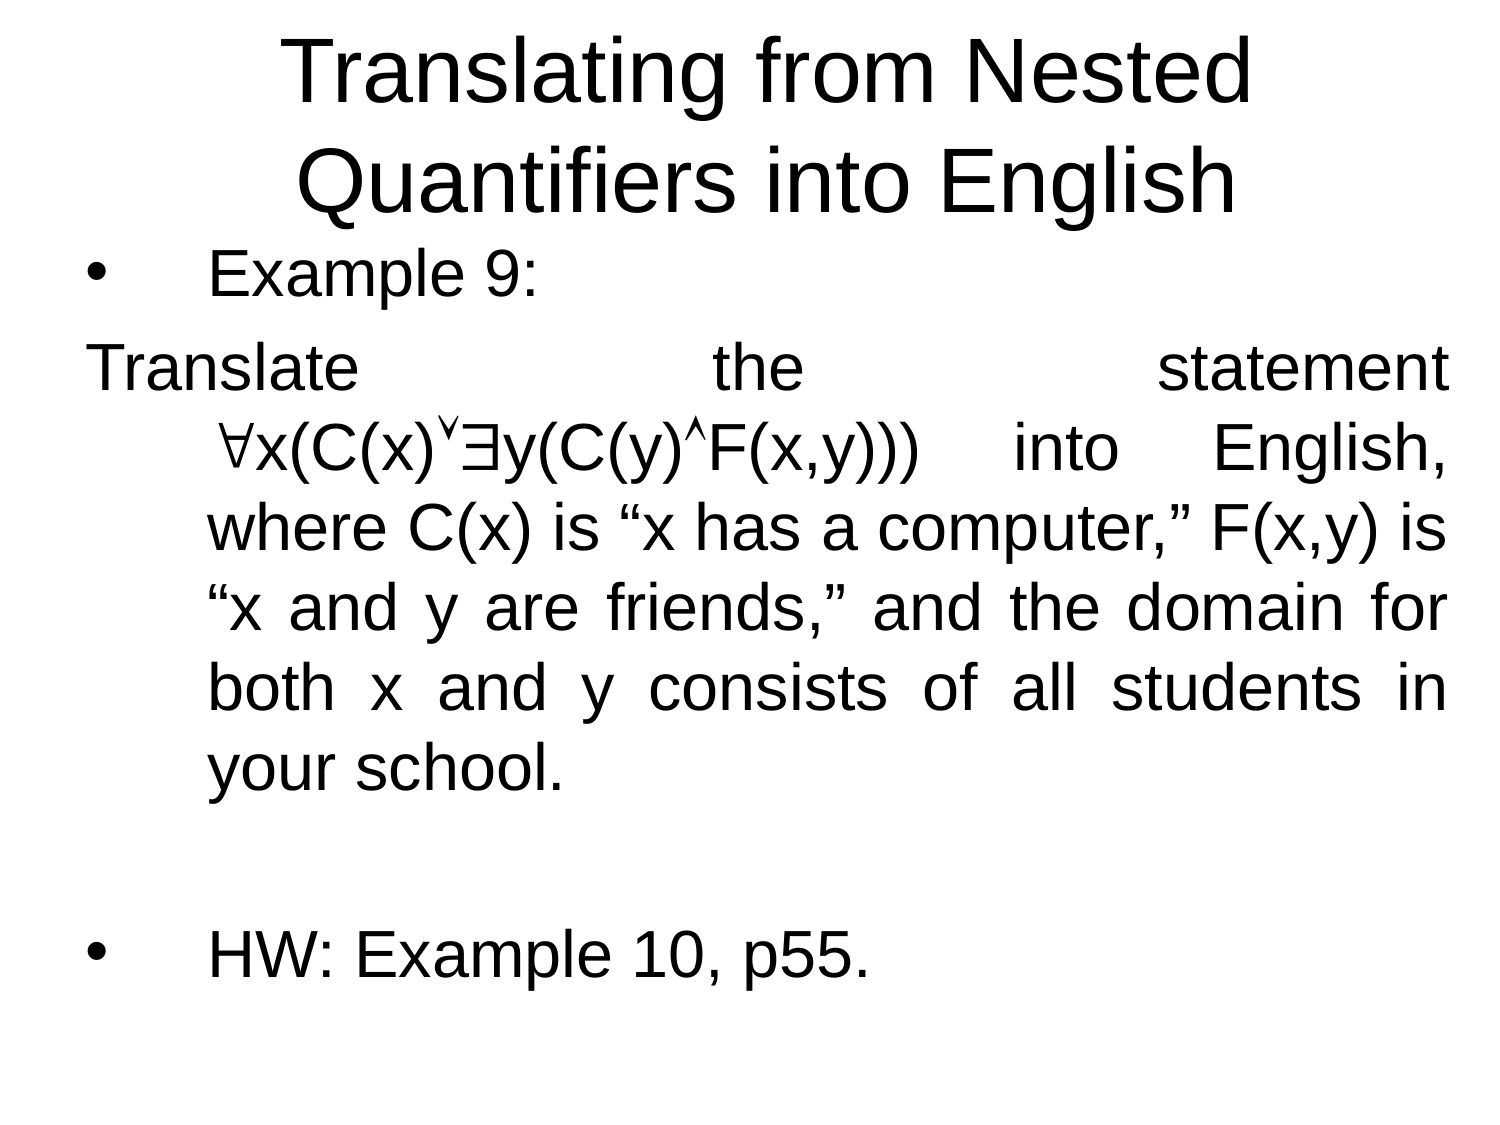

# Translating from Nested Quantifiers into English
Example 9:
Translate the statement ∀x(C(x)∨∃y(C(y)∧F(x,y))) into English, where C(x) is “x has a computer,” F(x,y) is “x and y are friends,” and the domain for both x and y consists of all students in your school.

HW: Example 10, p55.